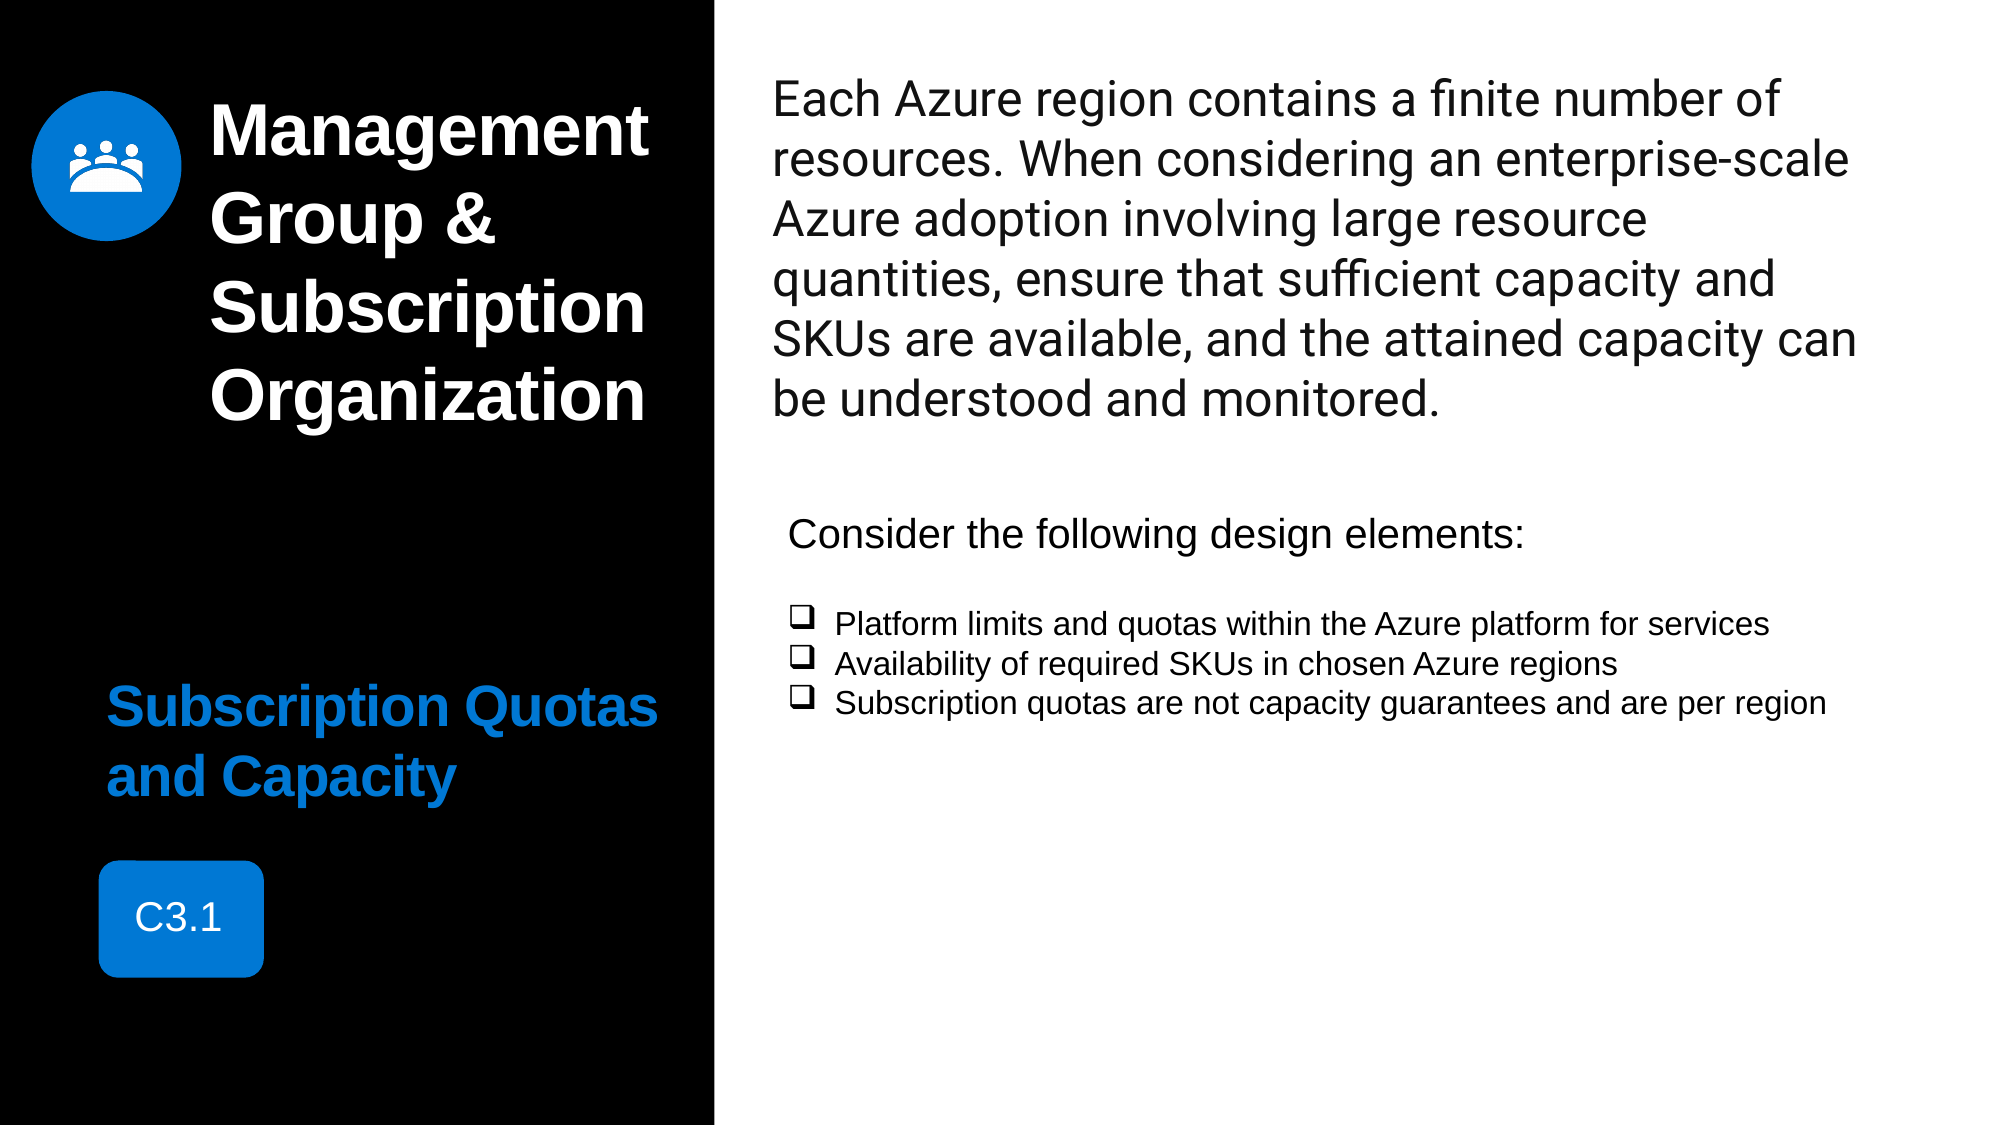

Each Azure region contains a finite number of resources. When considering an enterprise-scale Azure adoption involving large resource quantities, ensure that sufficient capacity and SKUs are available, and the attained capacity can be understood and monitored.

# Management Group & Subscription Organization

Consider the following design elements:

Platform limits and quotas within the Azure platform for services
Availability of required SKUs in chosen Azure regions
Subscription quotas are not capacity guarantees and are per region

Subscription Quotas and Capacity
C3.1